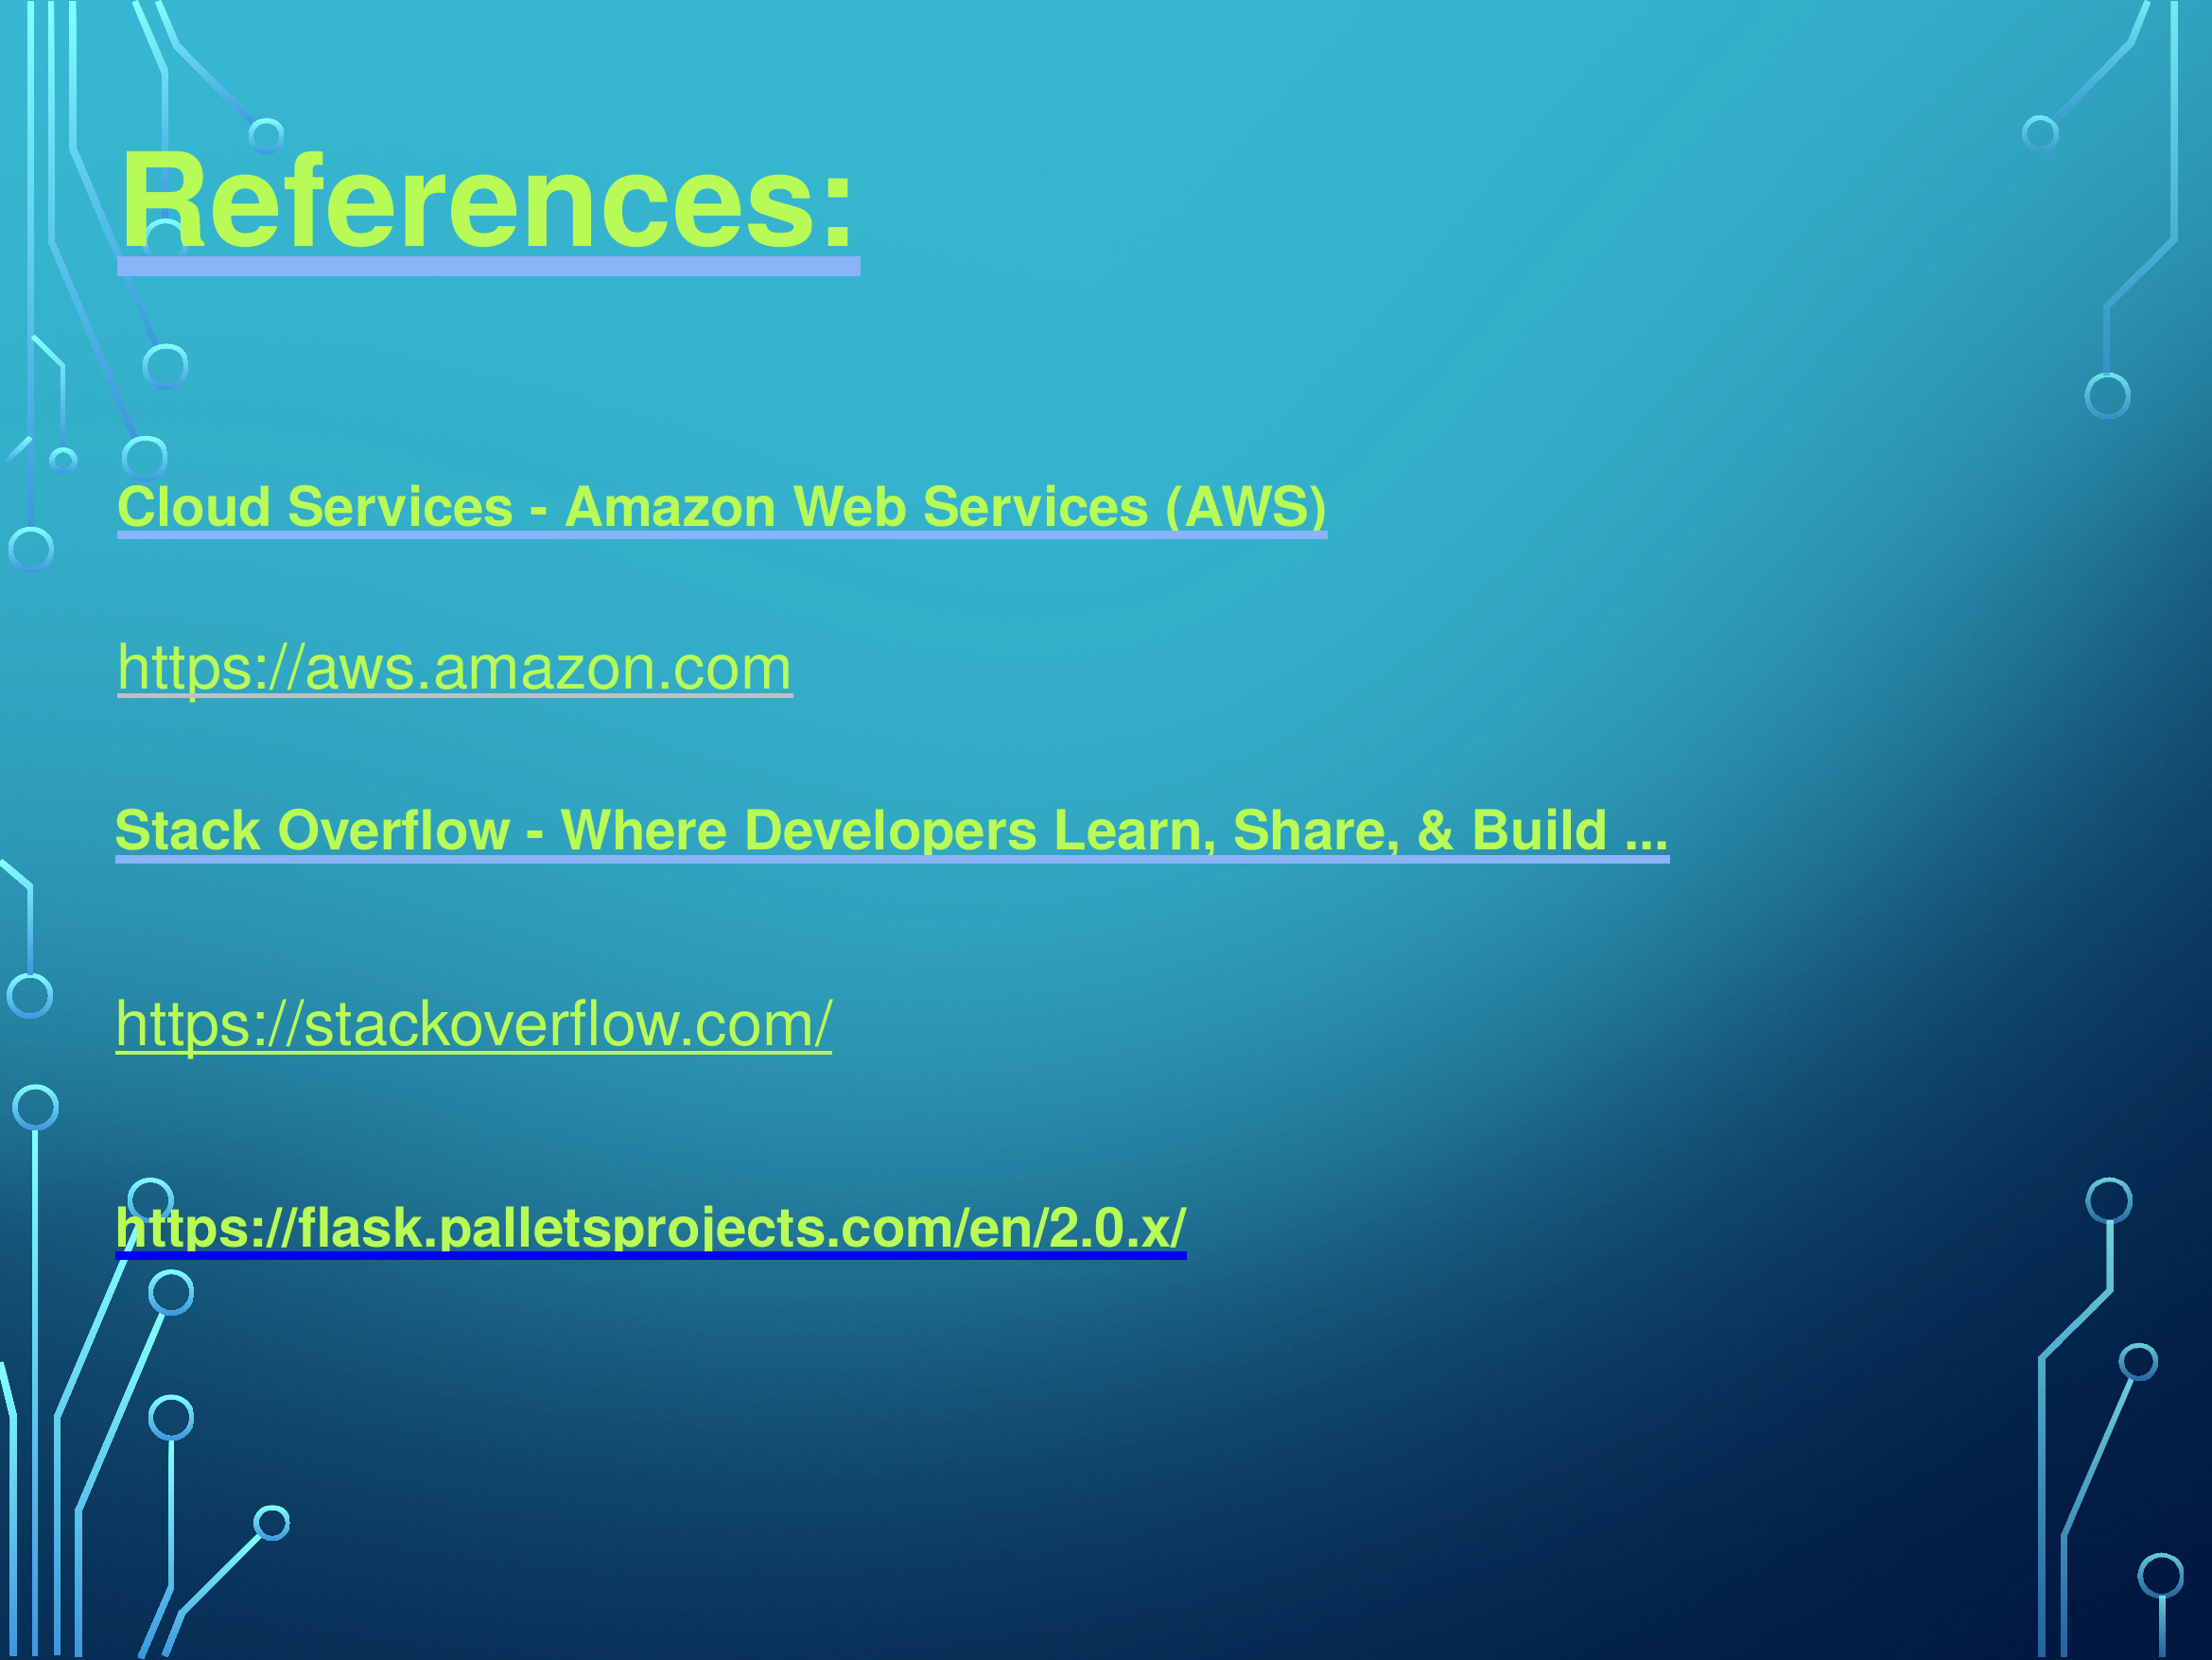

# References:
References:

Cloud Services - Amazon Web Services (AWS)

https://aws.amazon.com

Stack Overflow - Where Developers Learn, Share, & Build ...

https://stackoverflow.com/

https://flask.palletsprojects.com/en/2.0.x/